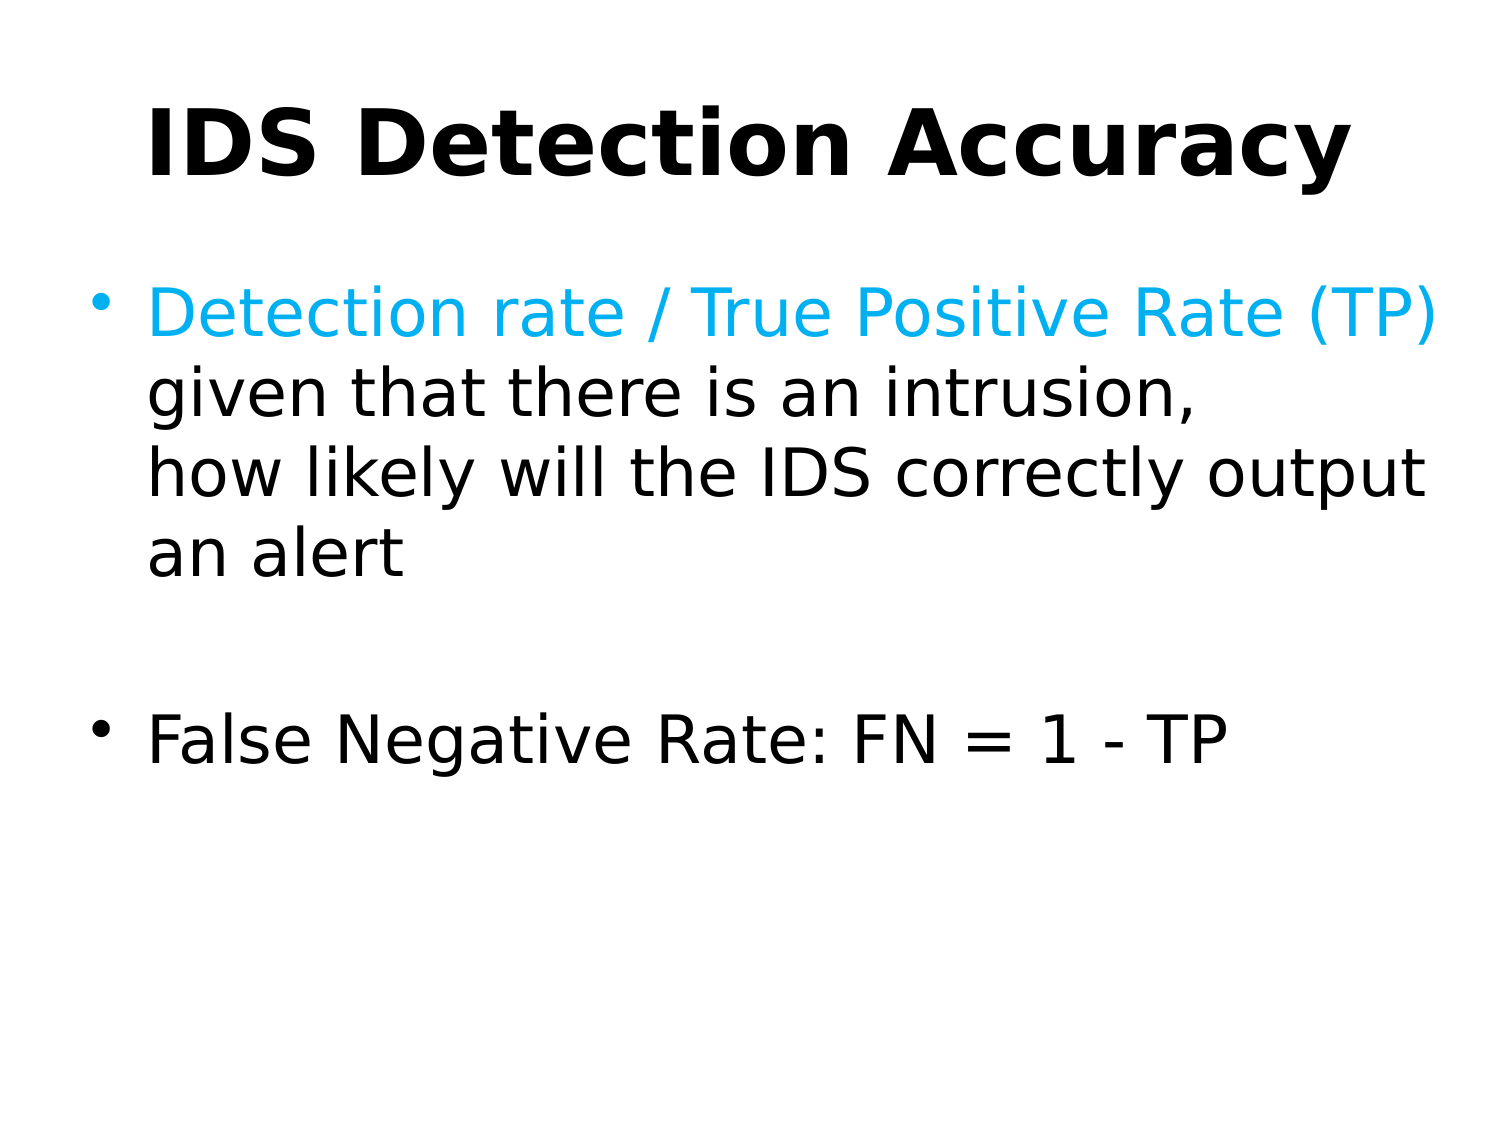

# IDS Detection Accuracy
Detection rate / True Positive Rate (TP) given that there is an intrusion,        how likely will the IDS correctly output an alert

False Negative Rate: FN = 1 - TP